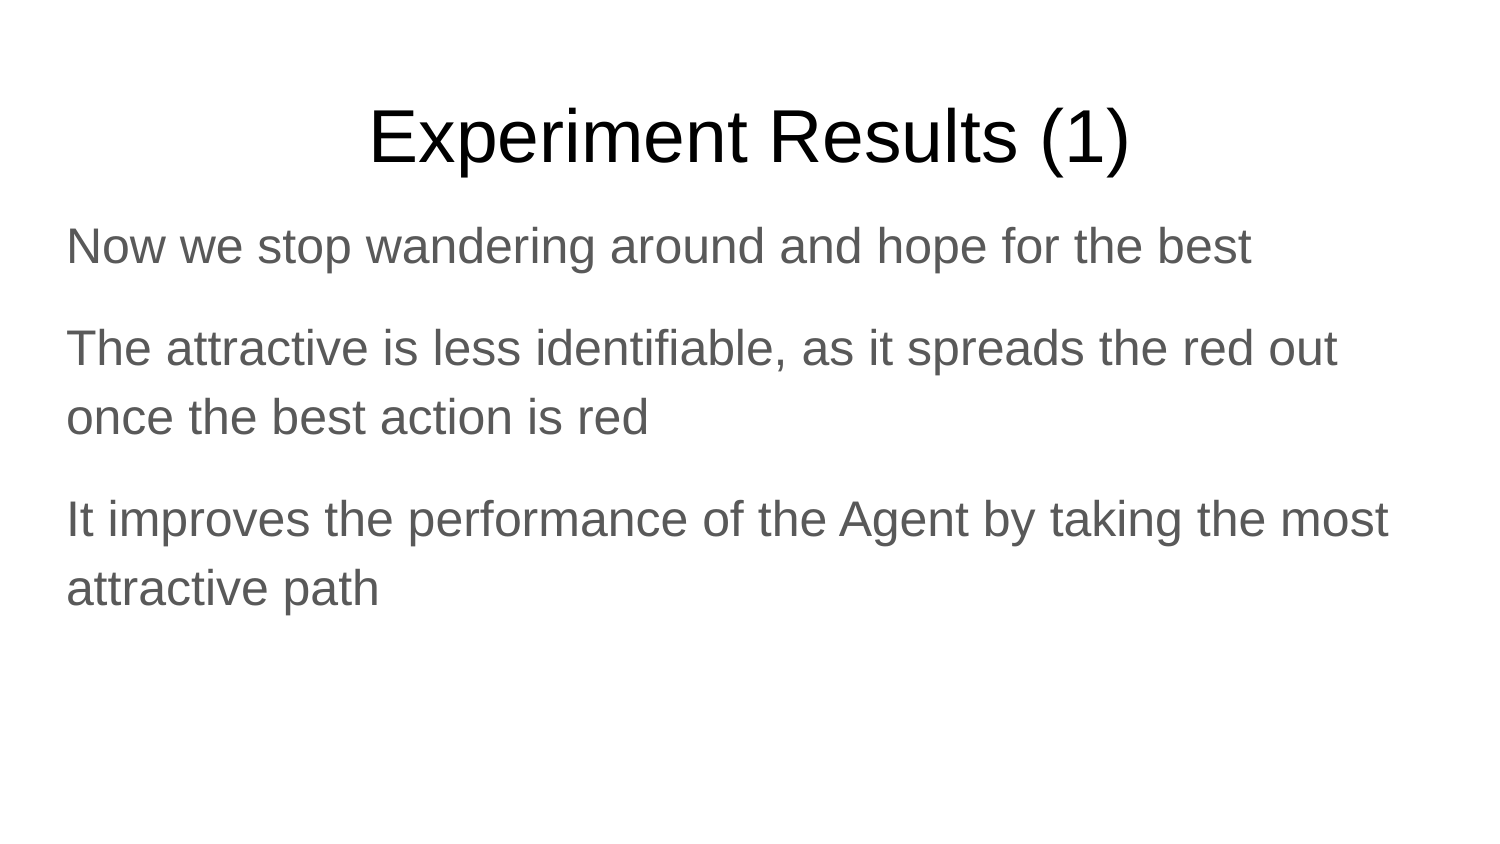

# Experiment Results (1)
Now we stop wandering around and hope for the best
The attractive is less identifiable, as it spreads the red out once the best action is red
It improves the performance of the Agent by taking the most attractive path